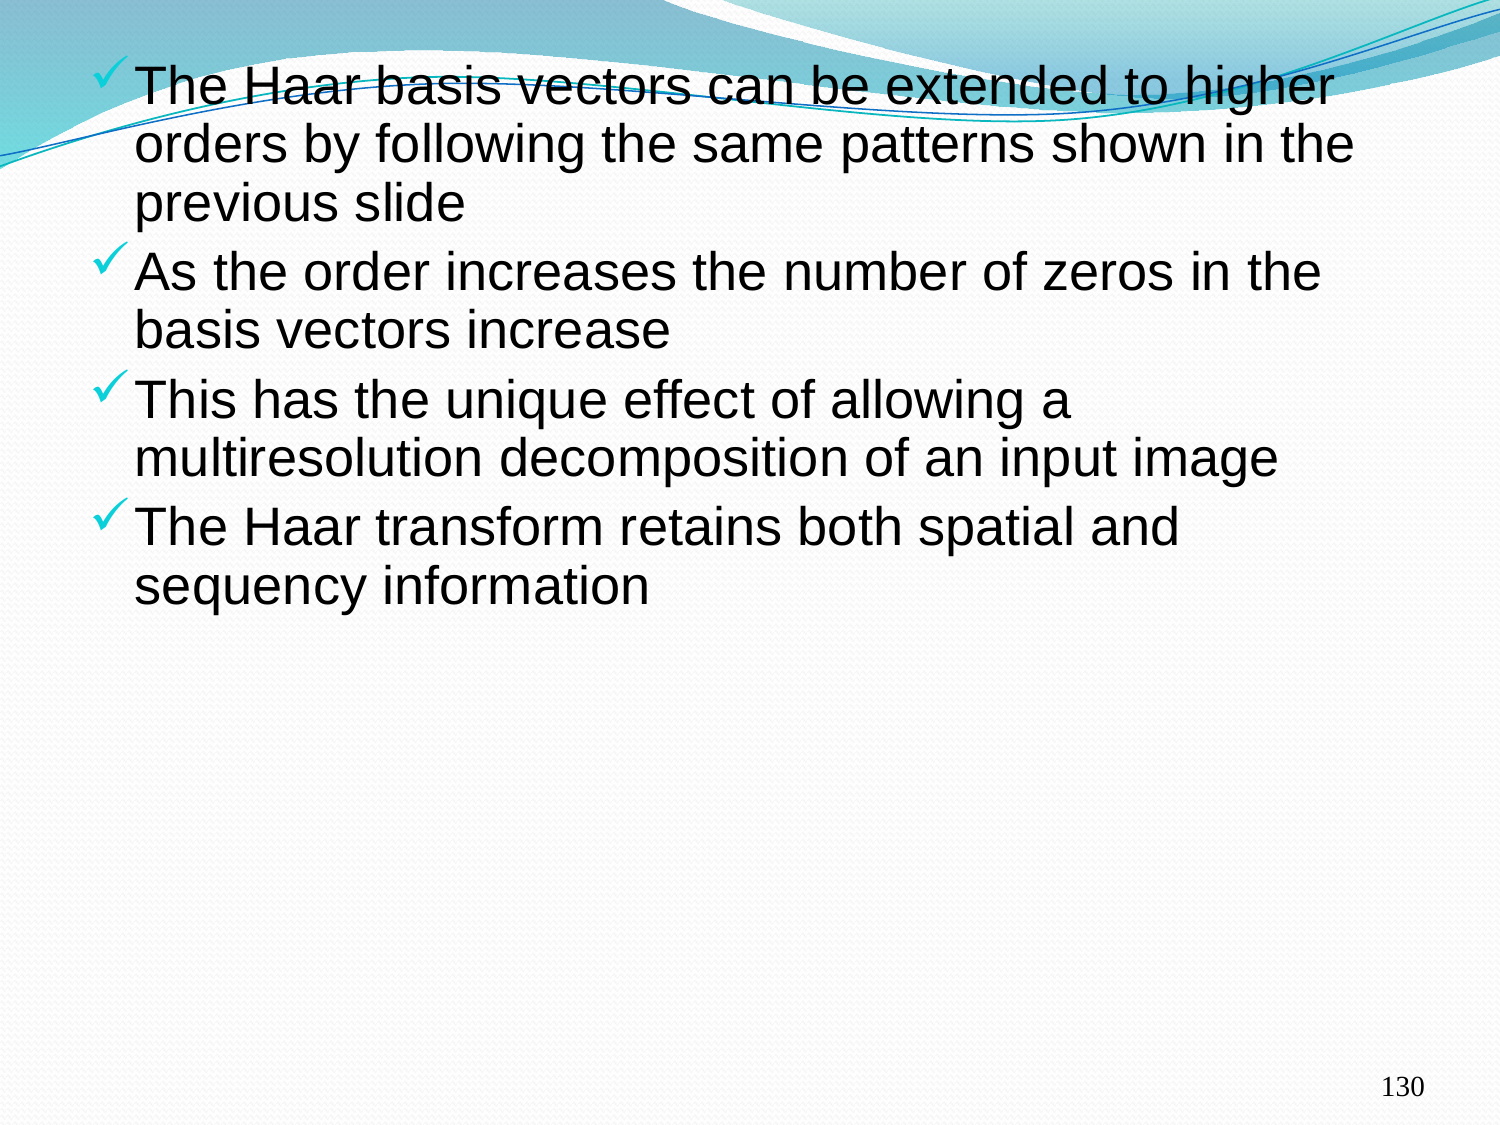

The Haar basis vectors can be extended to higher orders by following the same patterns shown in the previous slide
As the order increases the number of zeros in the basis vectors increase
This has the unique effect of allowing a multiresolution decomposition of an input image
The Haar transform retains both spatial and sequency information

130